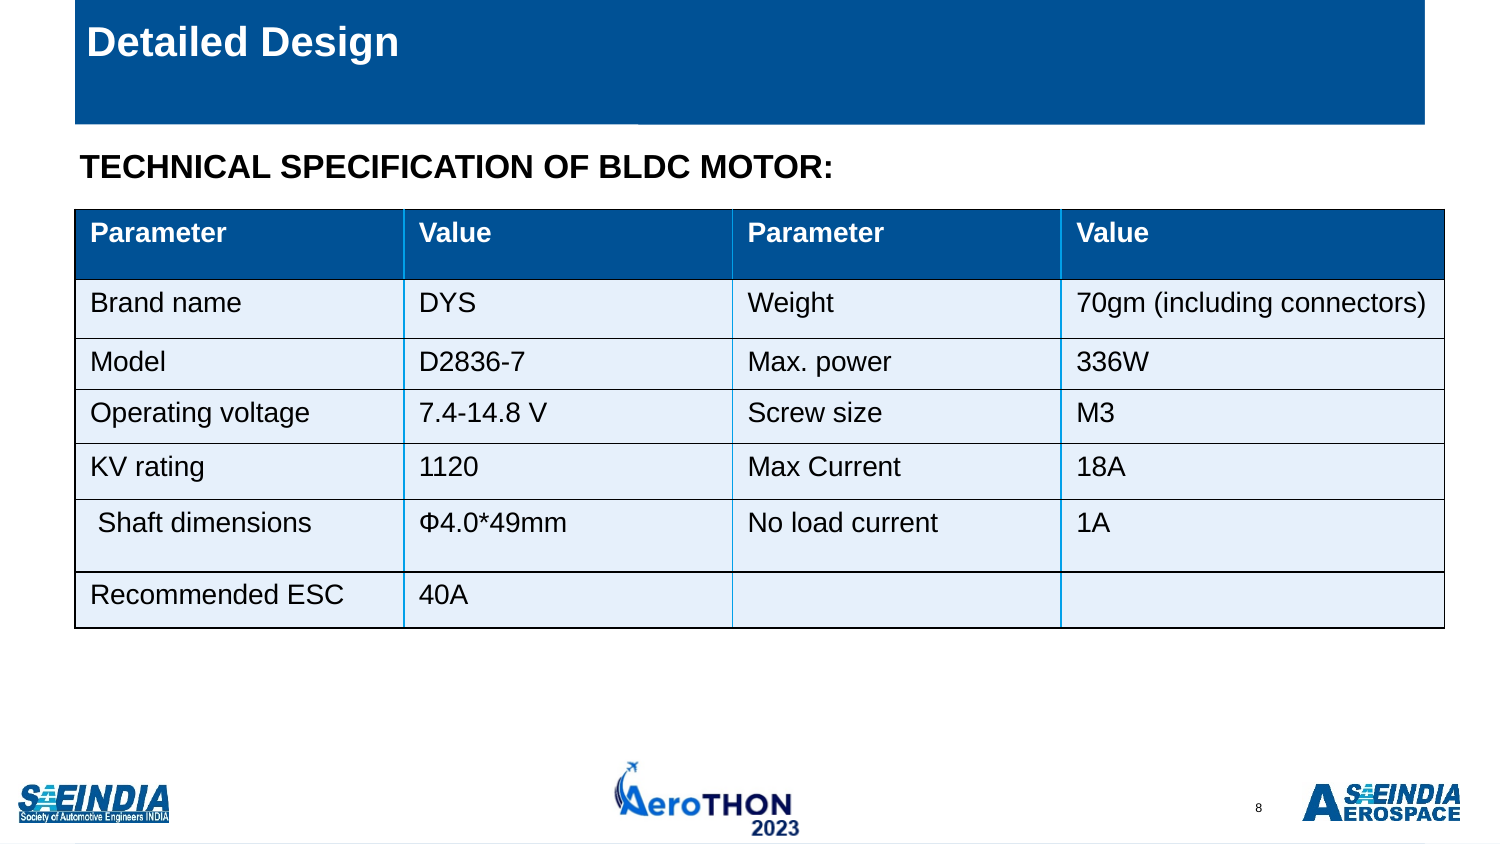

# Detailed Design
TECHNICAL SPECIFICATION OF BLDC MOTOR:

| Parameter | Value | Parameter | Value |
| --- | --- | --- | --- |
| Brand name | DYS | Weight | 70gm (including connectors) |
| Model | D2836-7 | Max. power | 336W |
| Operating voltage | 7.4-14.8 V | Screw size | M3 |
| KV rating | 1120 | Max Current | 18A |
| Shaft dimensions | Ф4.0\*49mm | No load current | 1A |
| Recommended ESC | 40A |  |  |
8